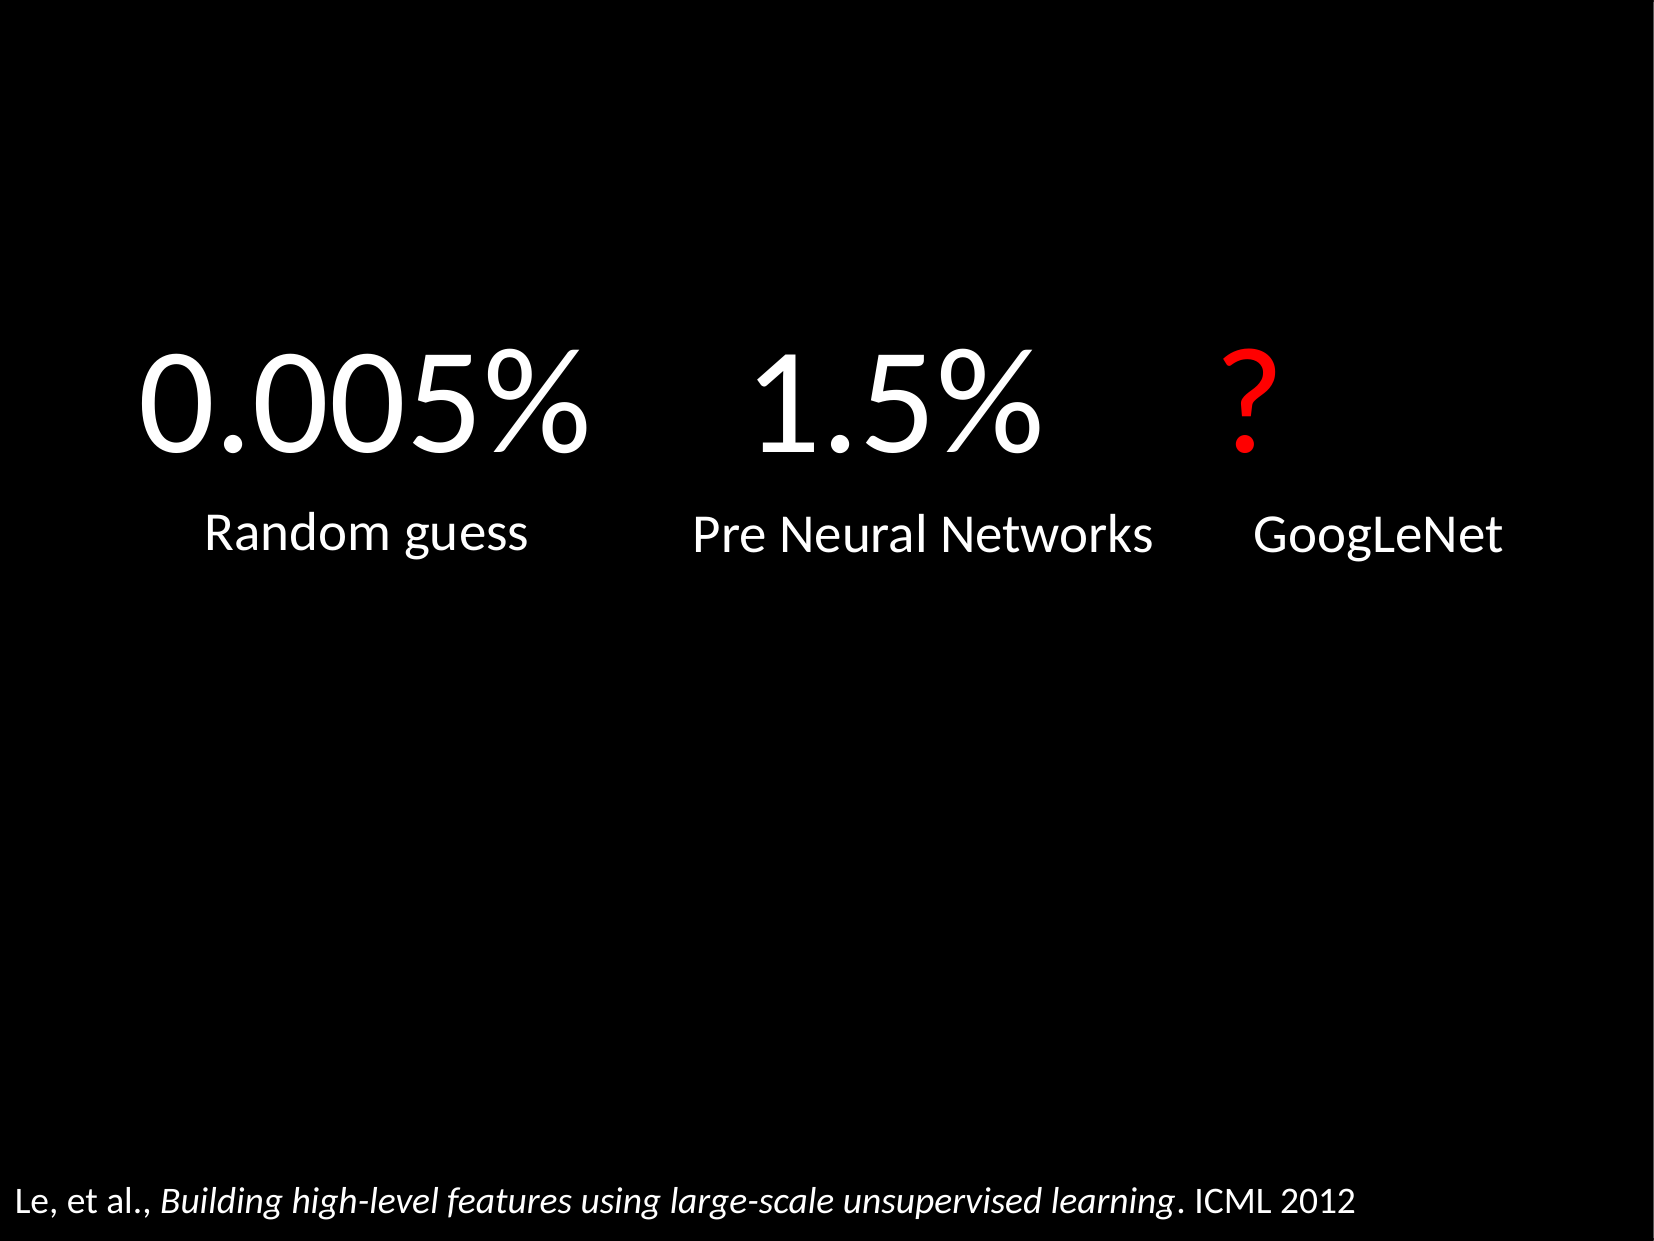

0.005%
1.5%
?
Random guess
Pre Neural Networks
GoogLeNet
Le, et al., Building high-level features using large-scale unsupervised learning. ICML 2012